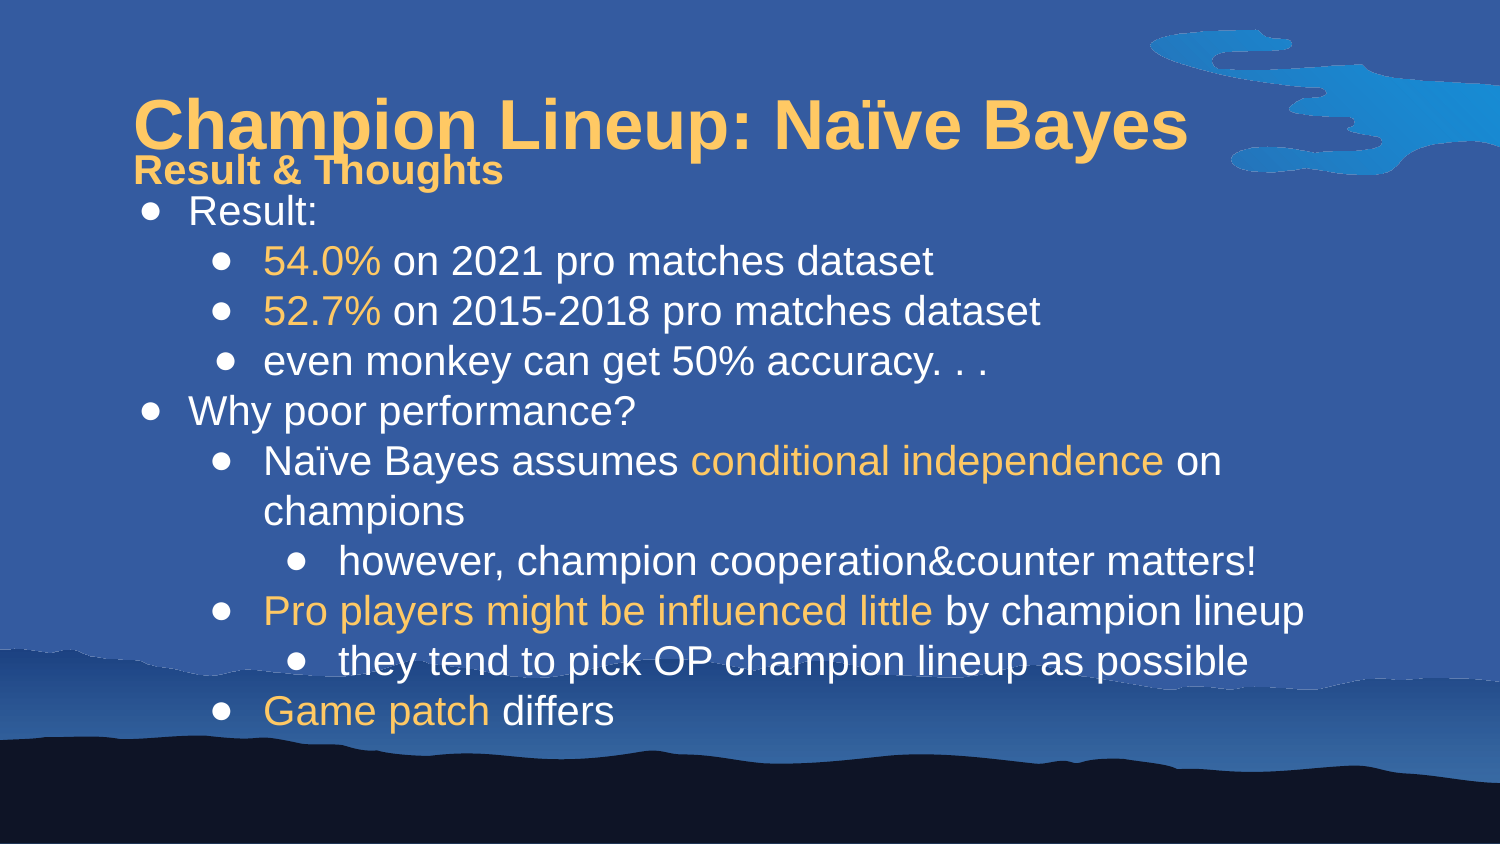

# Champion Lineup: Naïve Bayes
Result & Thoughts
Result:
54.0% on 2021 pro matches dataset
52.7% on 2015-2018 pro matches dataset
even monkey can get 50% accuracy. . .
Why poor performance?
Naïve Bayes assumes conditional independence on champions
however, champion cooperation&counter matters!
Pro players might be influenced little by champion lineup
they tend to pick OP champion lineup as possible
Game patch differs